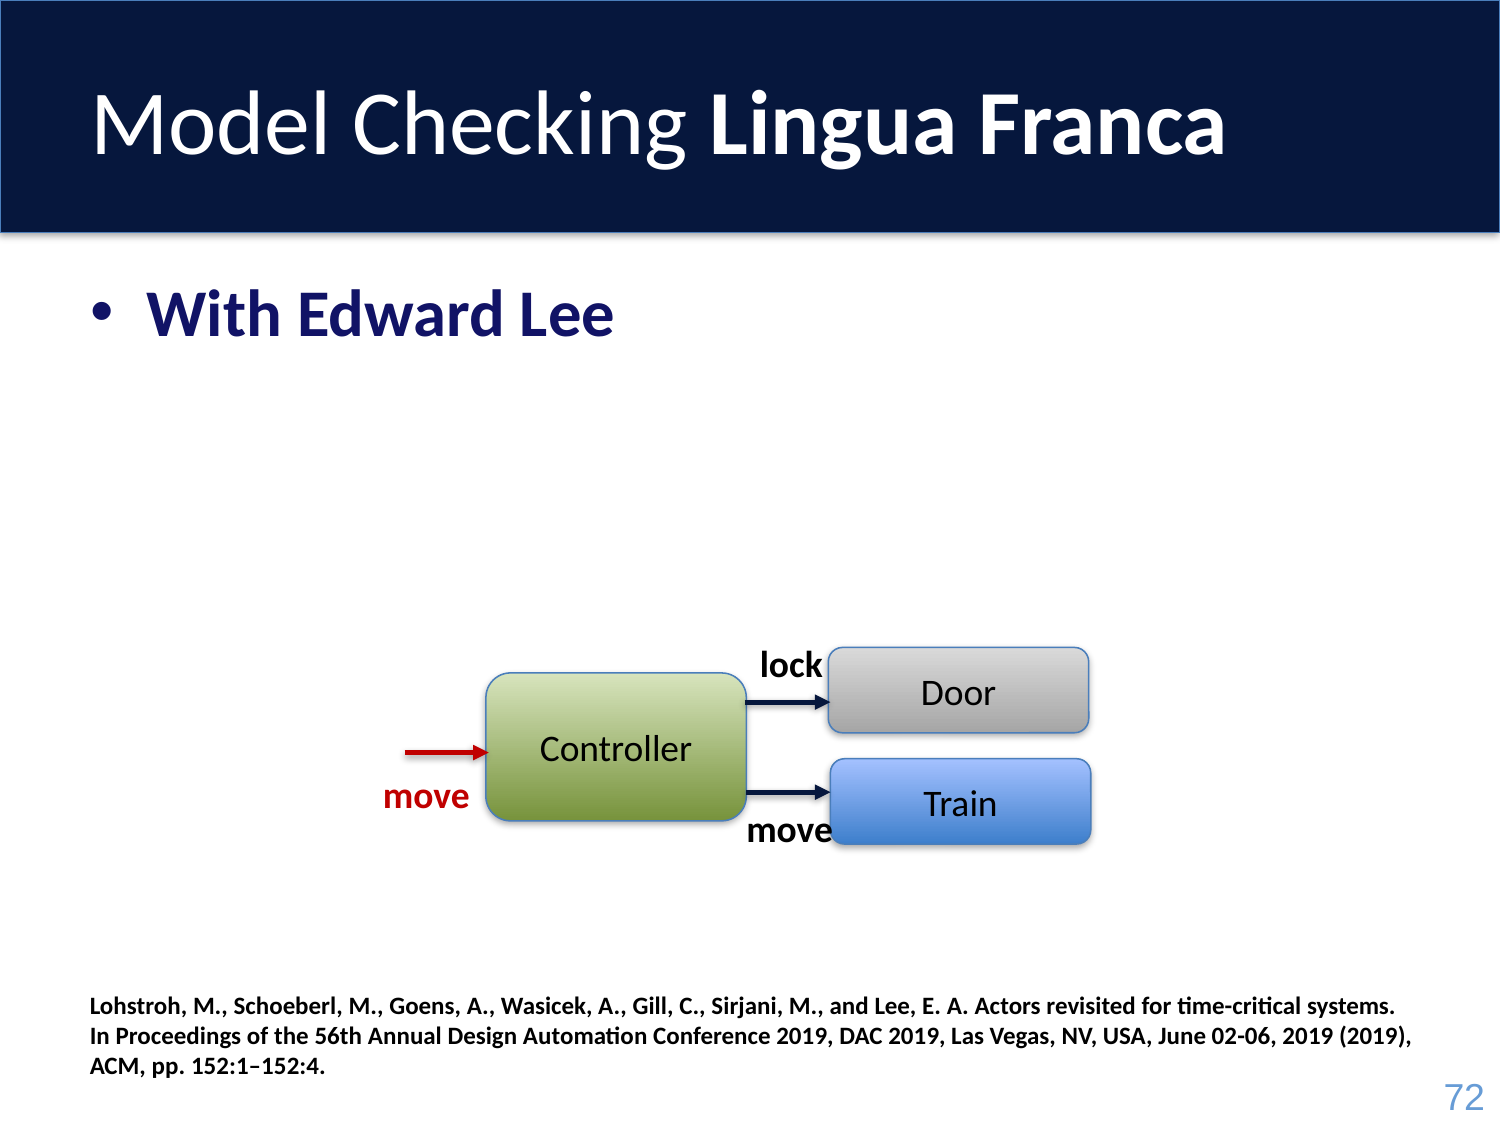

# Model Checking Lingua Franca
With Edward Lee
lock
Door
Controller
Train
move
move
Lohstroh, M., Schoeberl, M., Goens, A., Wasicek, A., Gill, C., Sirjani, M., and Lee, E. A. Actors revisited for time-critical systems.
In Proceedings of the 56th Annual Design Automation Conference 2019, DAC 2019, Las Vegas, NV, USA, June 02-06, 2019 (2019), ACM, pp. 152:1–152:4.
72